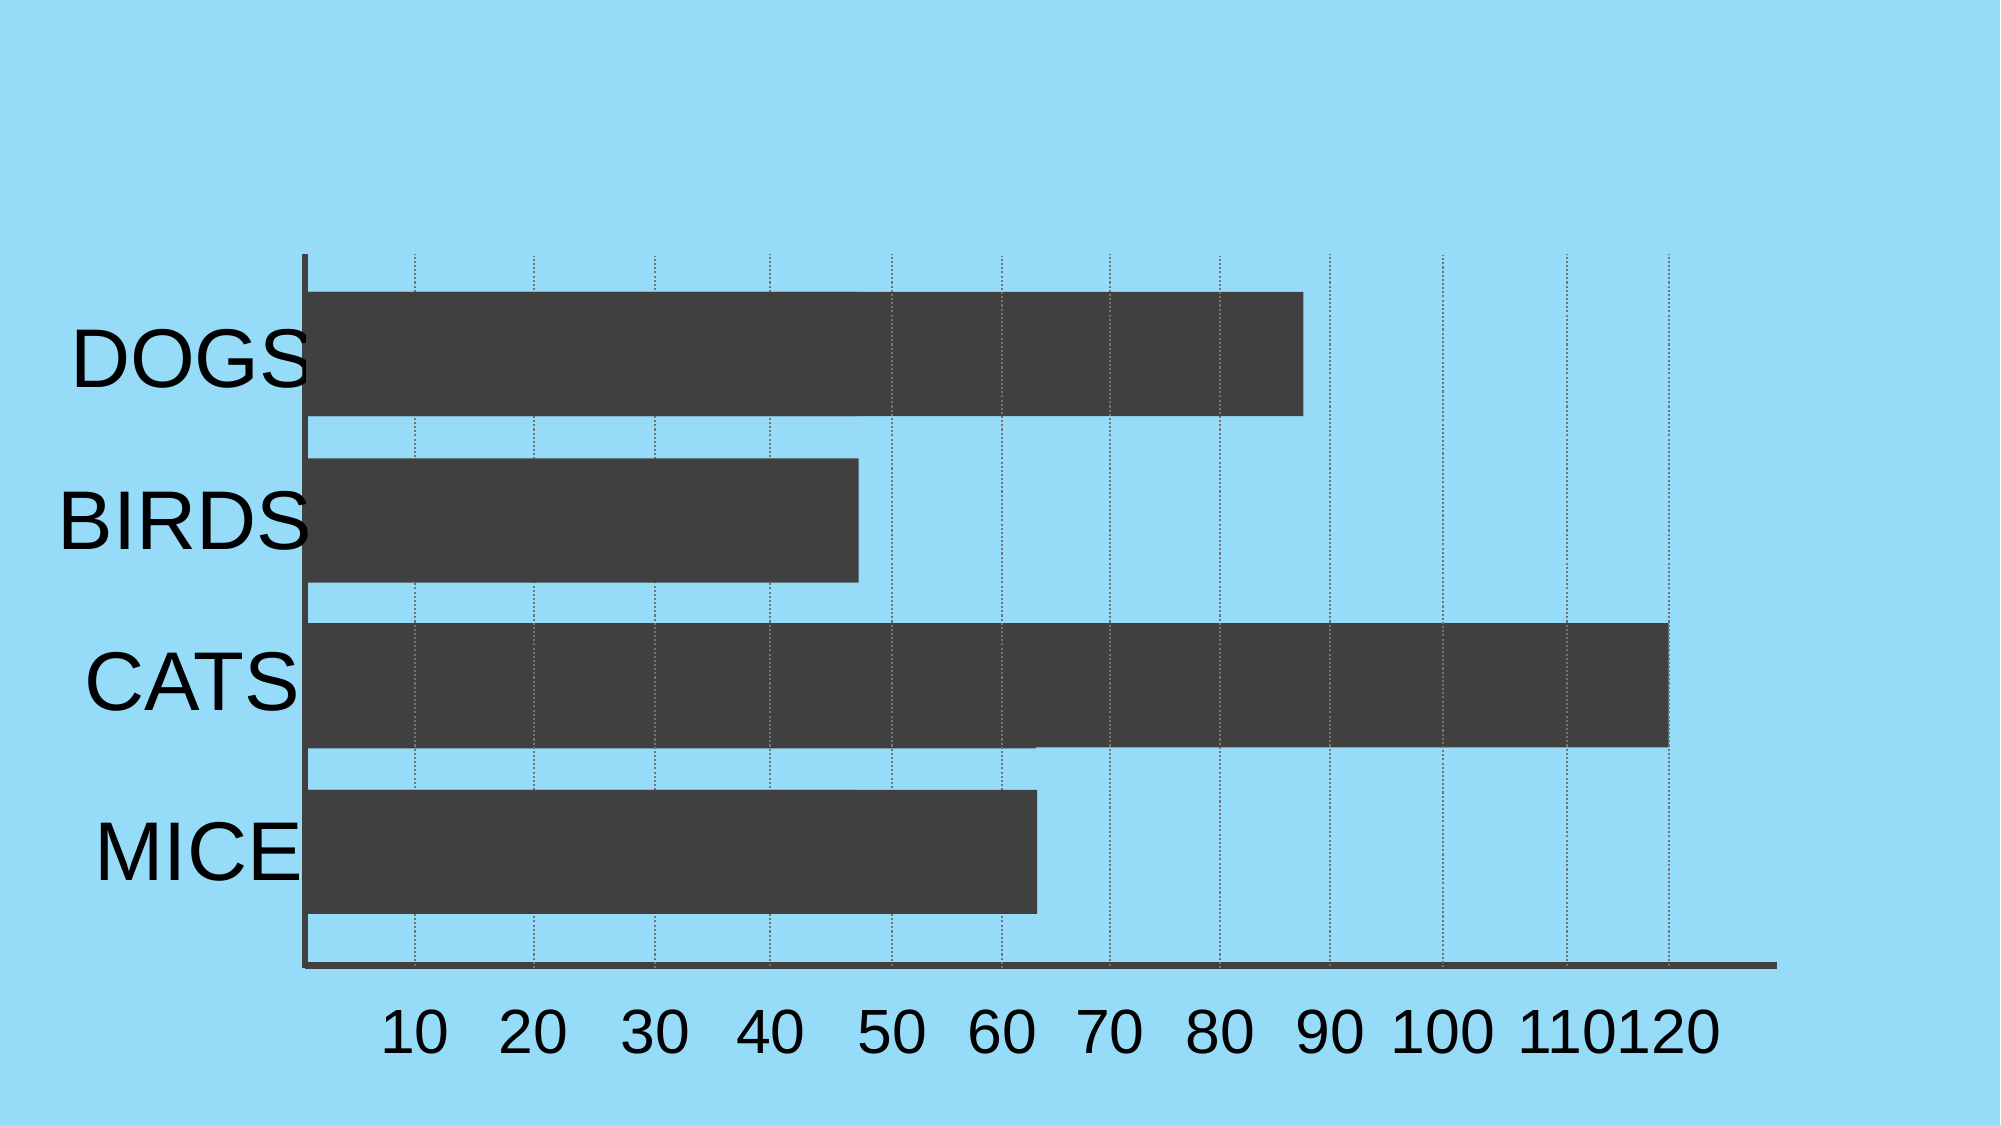

DOGS

BIRDS
CATS

MICE

10
20
30
40
50
60
70
80
90
100
110
120